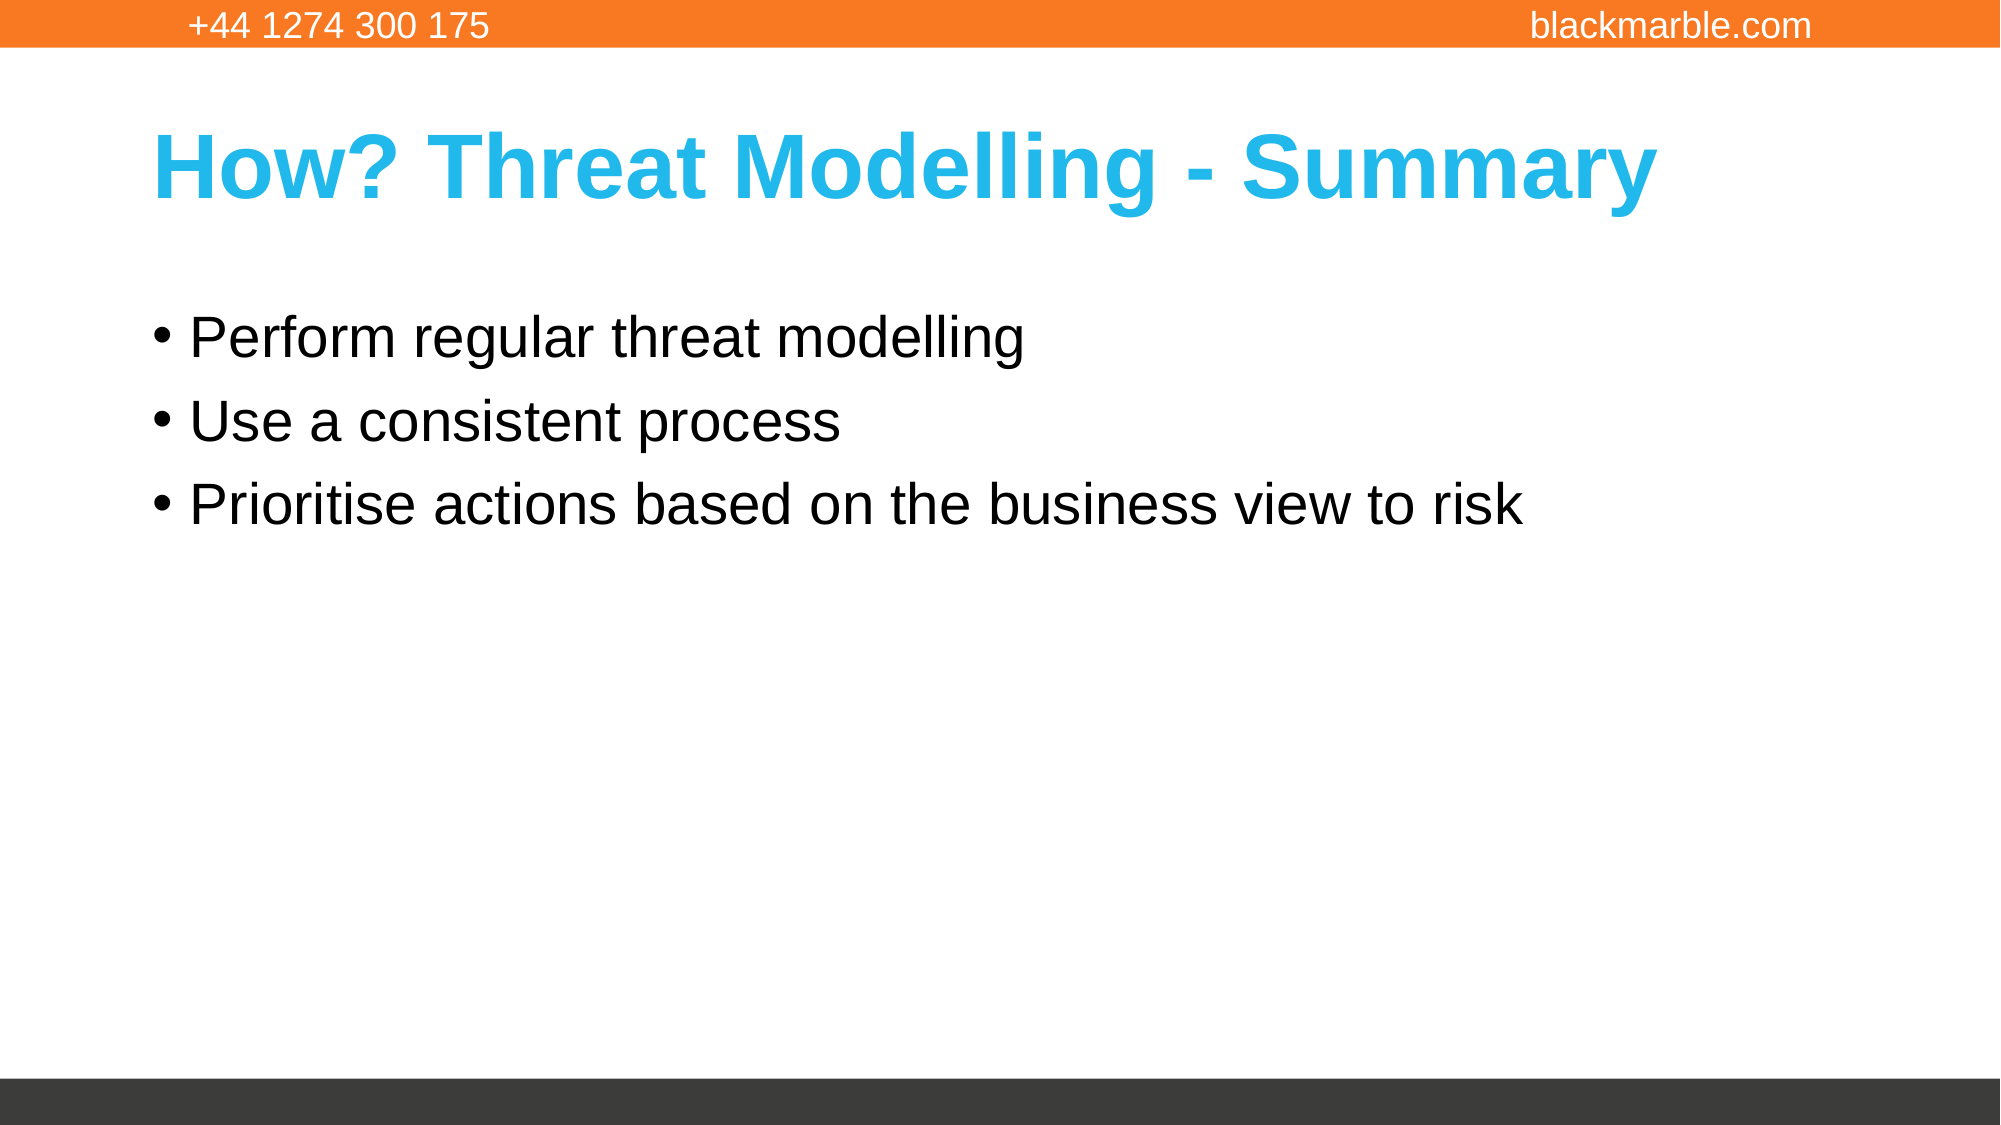

# How? Threat Modelling - Summary
Perform regular threat modelling
Use a consistent process
Prioritise actions based on the business view to risk